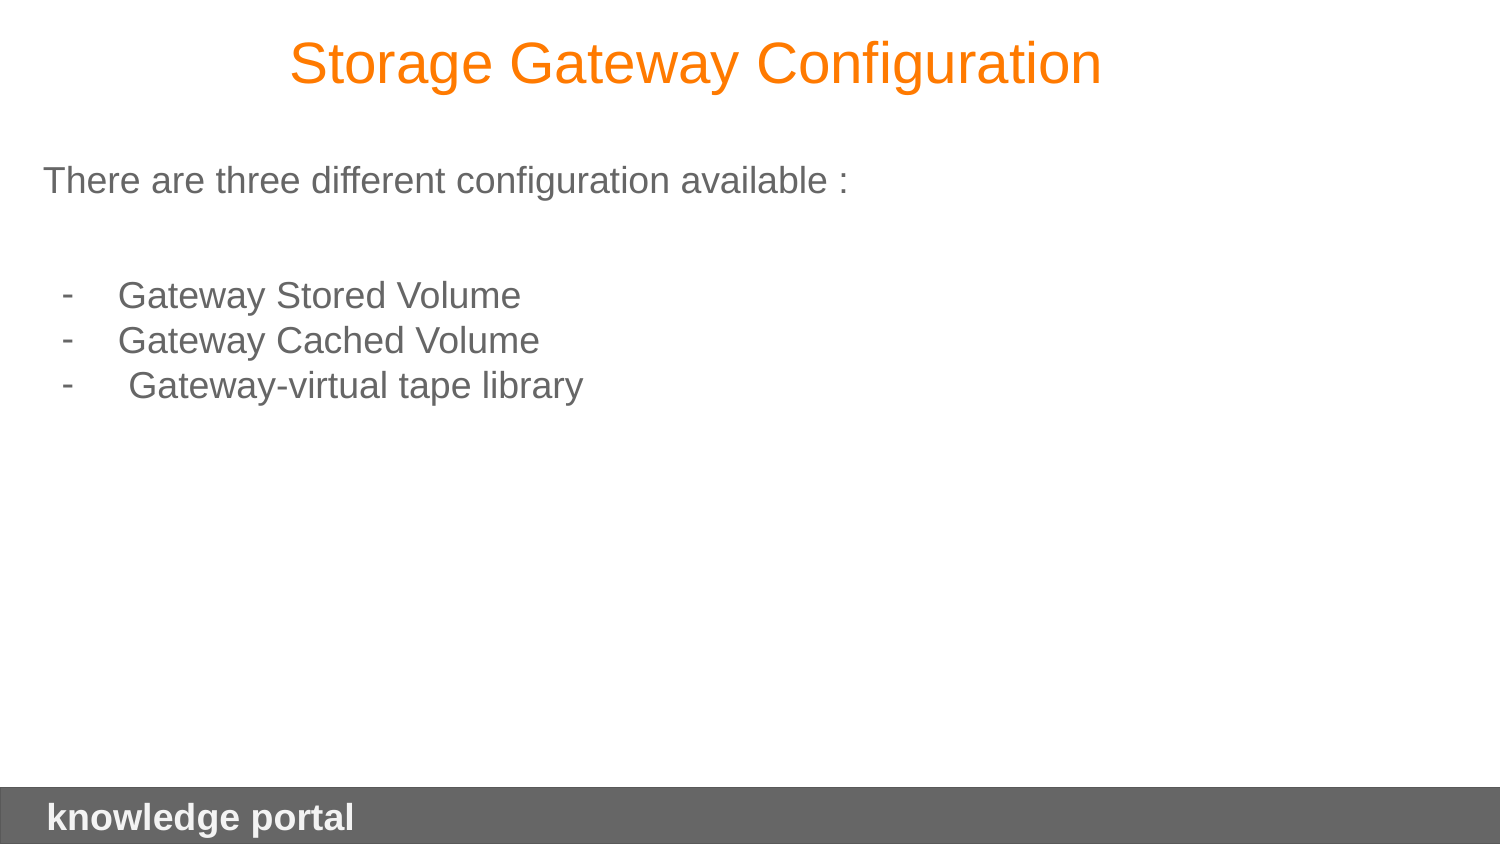

Storage Gateway Configuration
There are three different configuration available :

Gateway Stored Volume
Gateway Cached Volume
 Gateway-virtual tape library

   knowledge portal